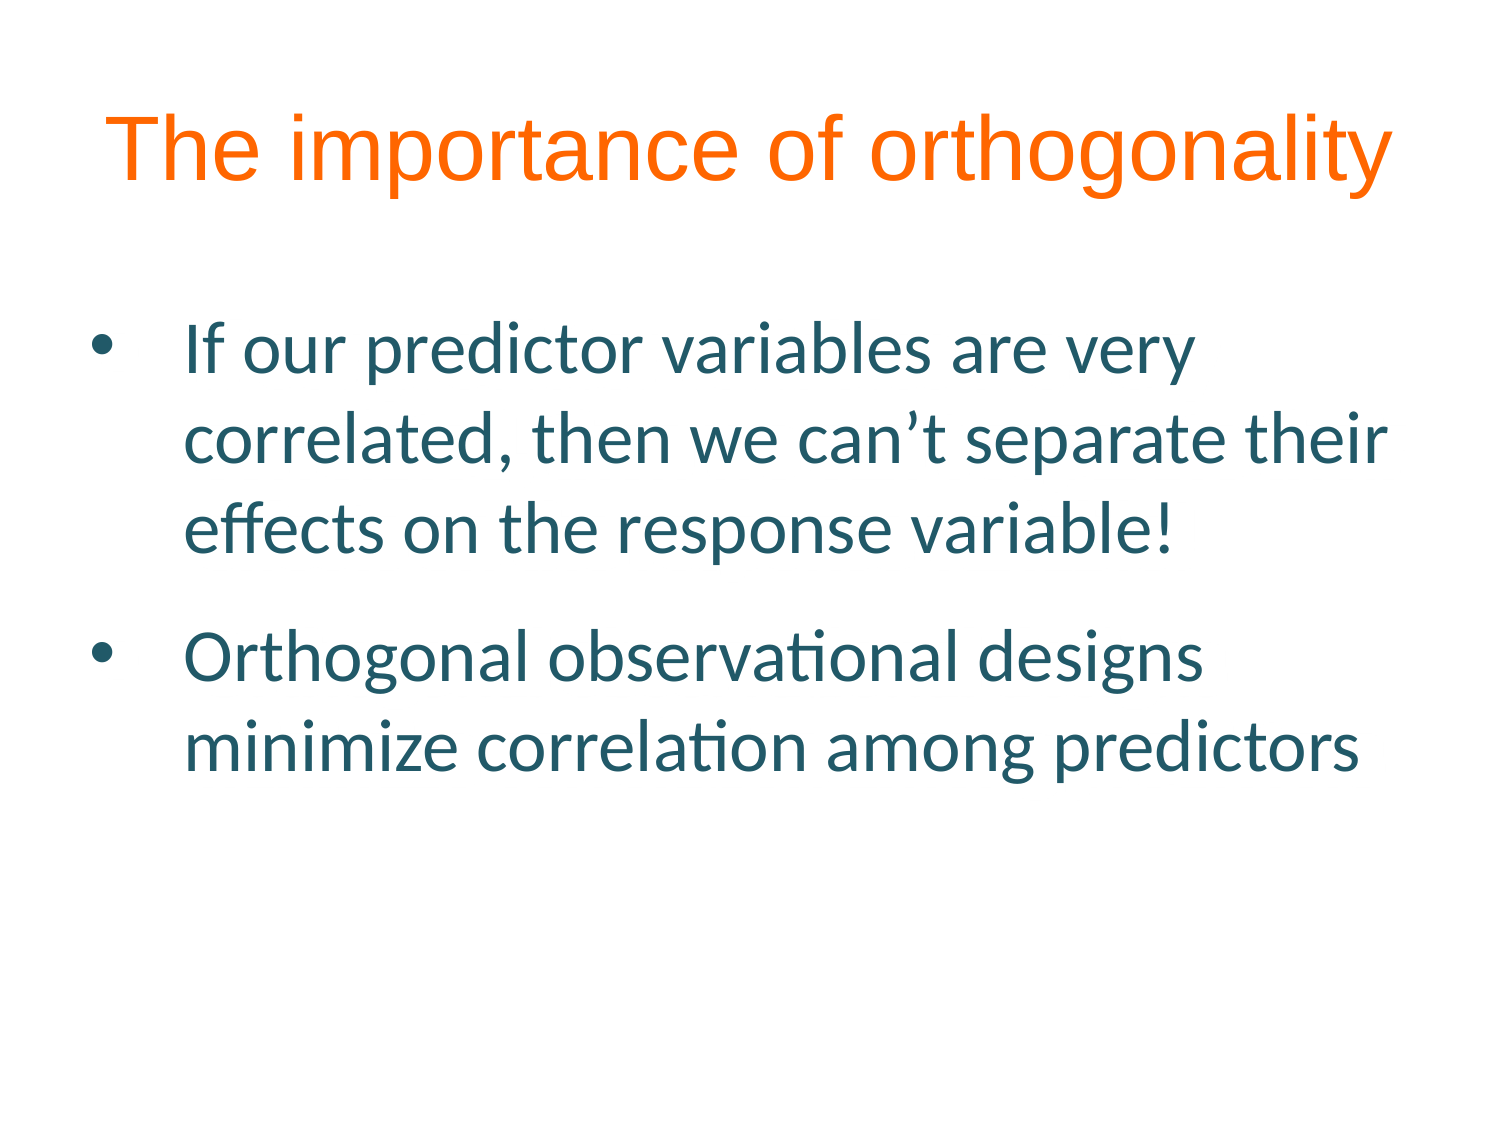

The importance of orthogonality
If our predictor variables are very correlated, then we can’t separate their effects on the response variable!
Orthogonal observational designs minimize correlation among predictors